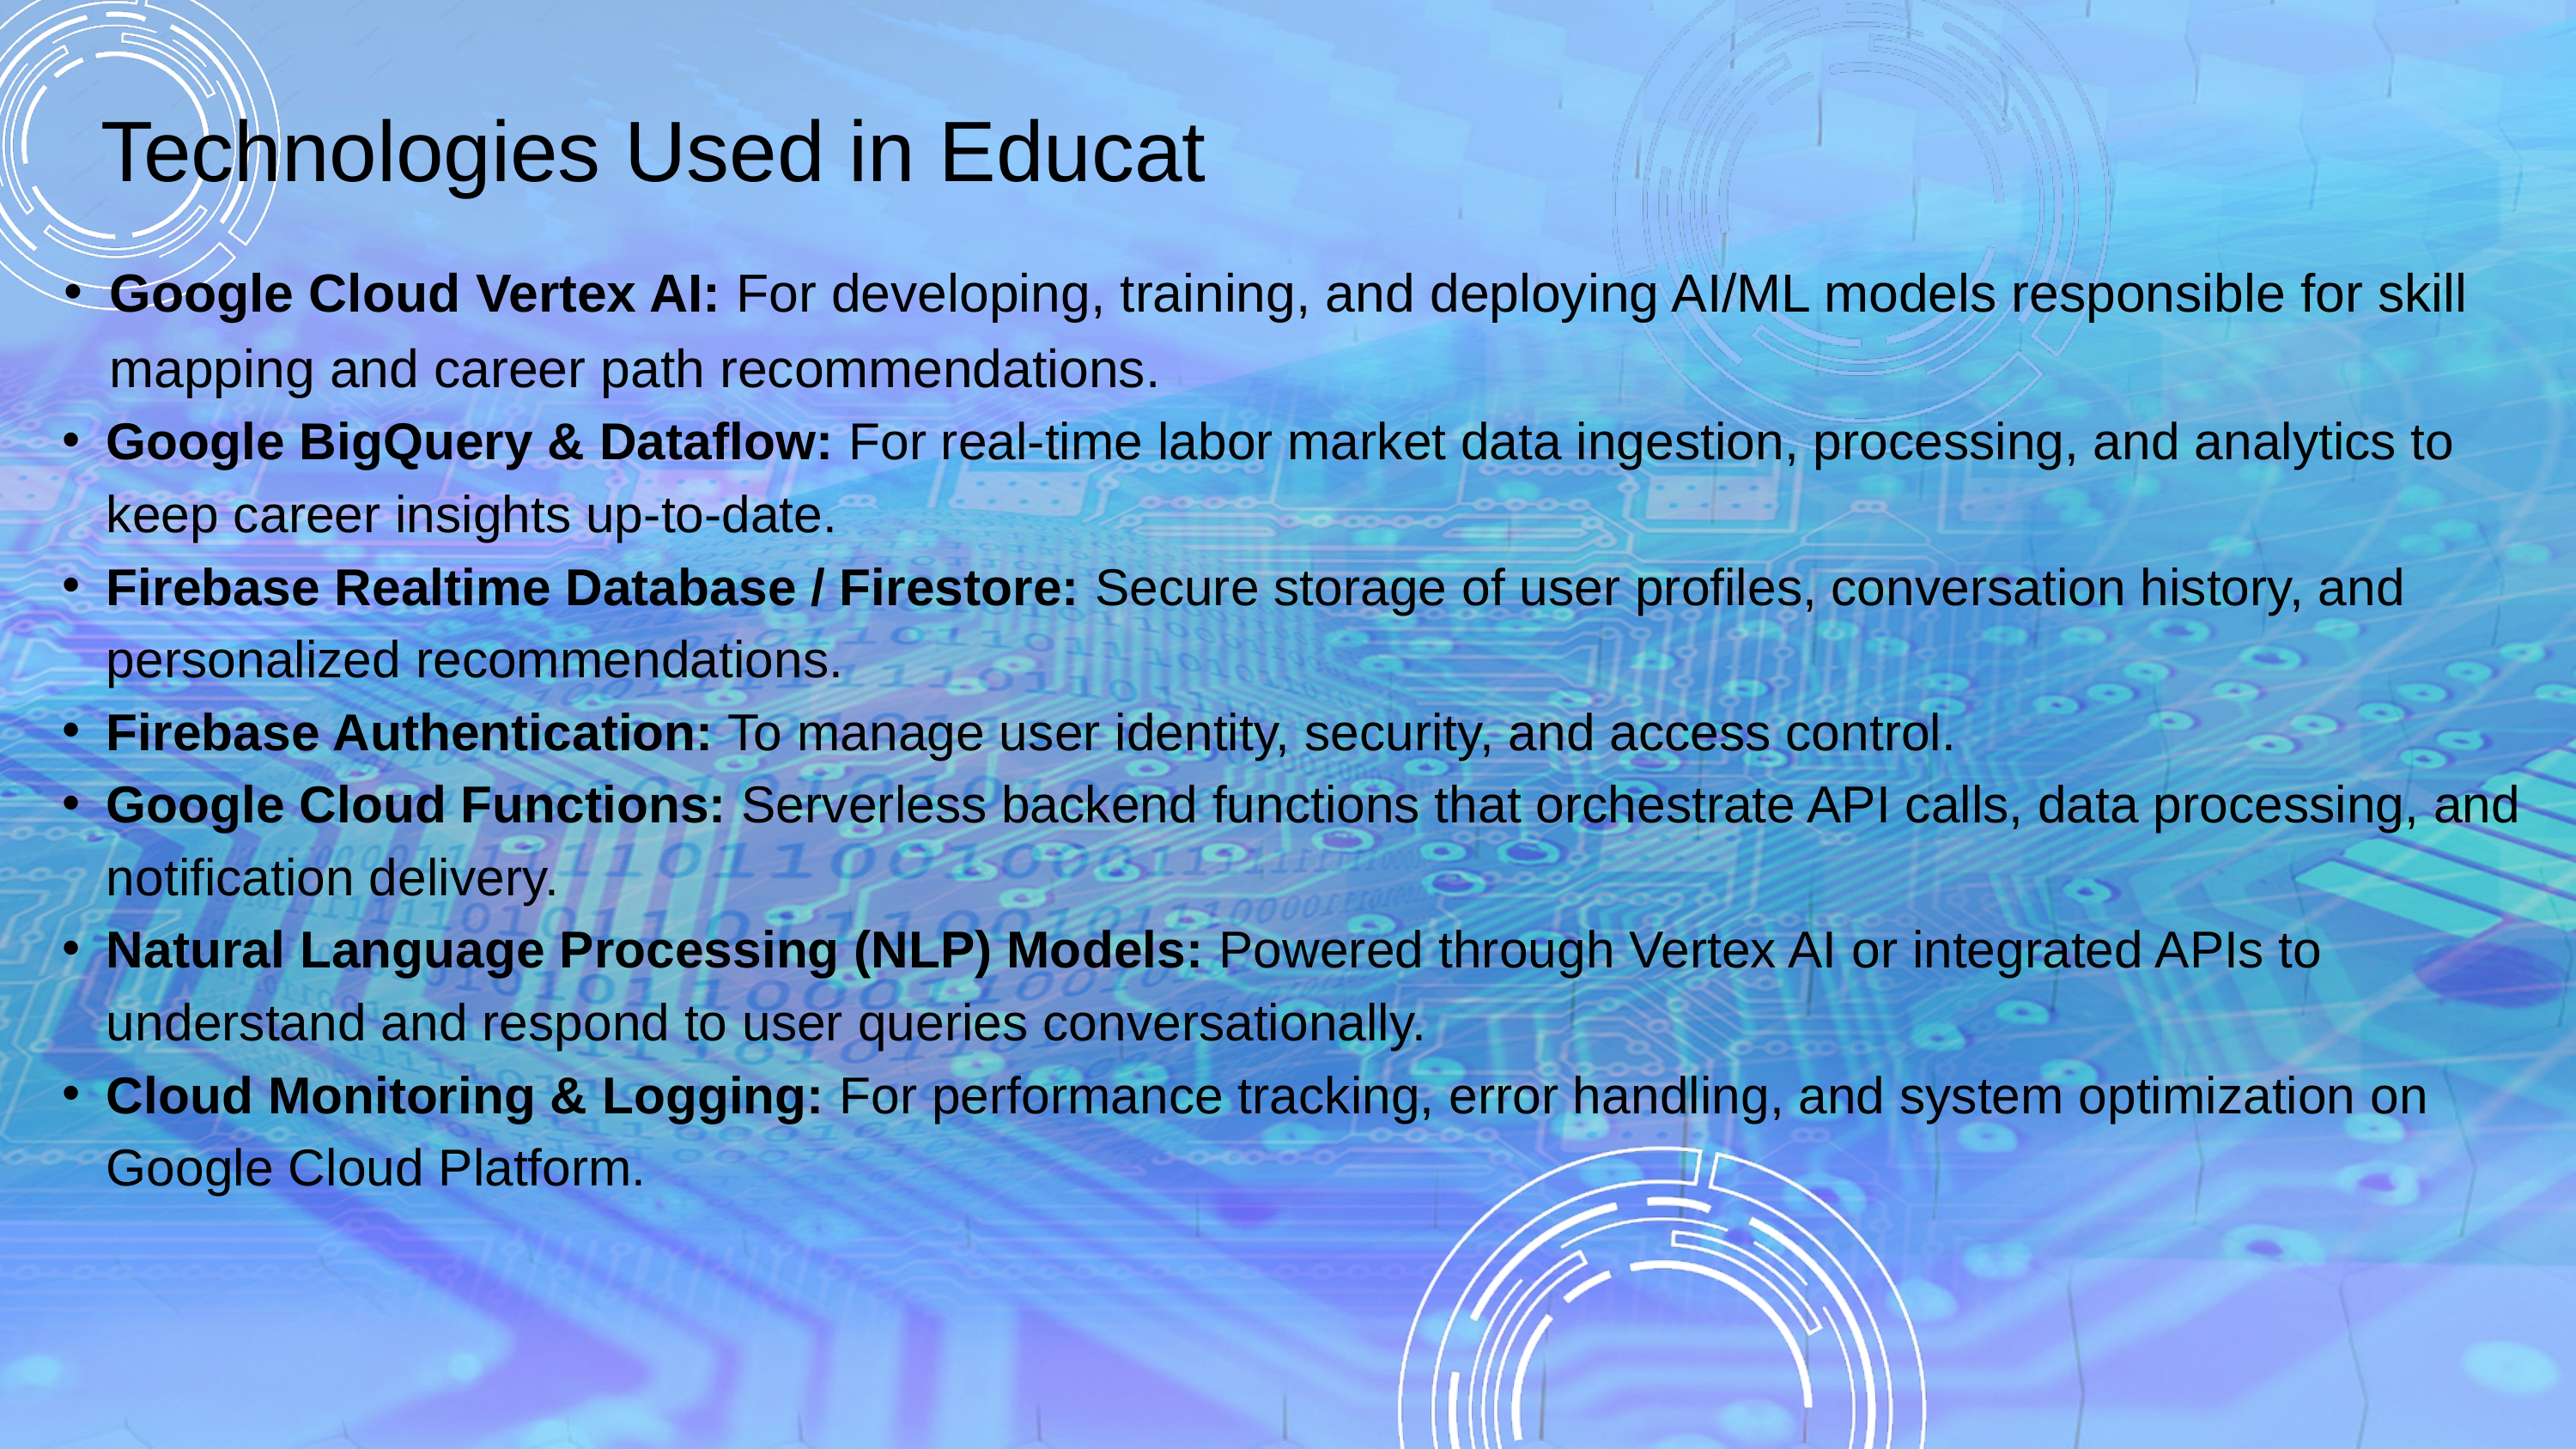

Technologies Used in Educat

Google Cloud Vertex AI: For developing, training, and deploying AI/ML models responsible for skill mapping and career path recommendations.
Google BigQuery & Dataflow: For real-time labor market data ingestion, processing, and analytics to keep career insights up-to-date.
Firebase Realtime Database / Firestore: Secure storage of user profiles, conversation history, and personalized recommendations.
Firebase Authentication: To manage user identity, security, and access control.
Google Cloud Functions: Serverless backend functions that orchestrate API calls, data processing, and notification delivery.
Natural Language Processing (NLP) Models: Powered through Vertex AI or integrated APIs to understand and respond to user queries conversationally.
Cloud Monitoring & Logging: For performance tracking, error handling, and system optimization on Google Cloud Platform.